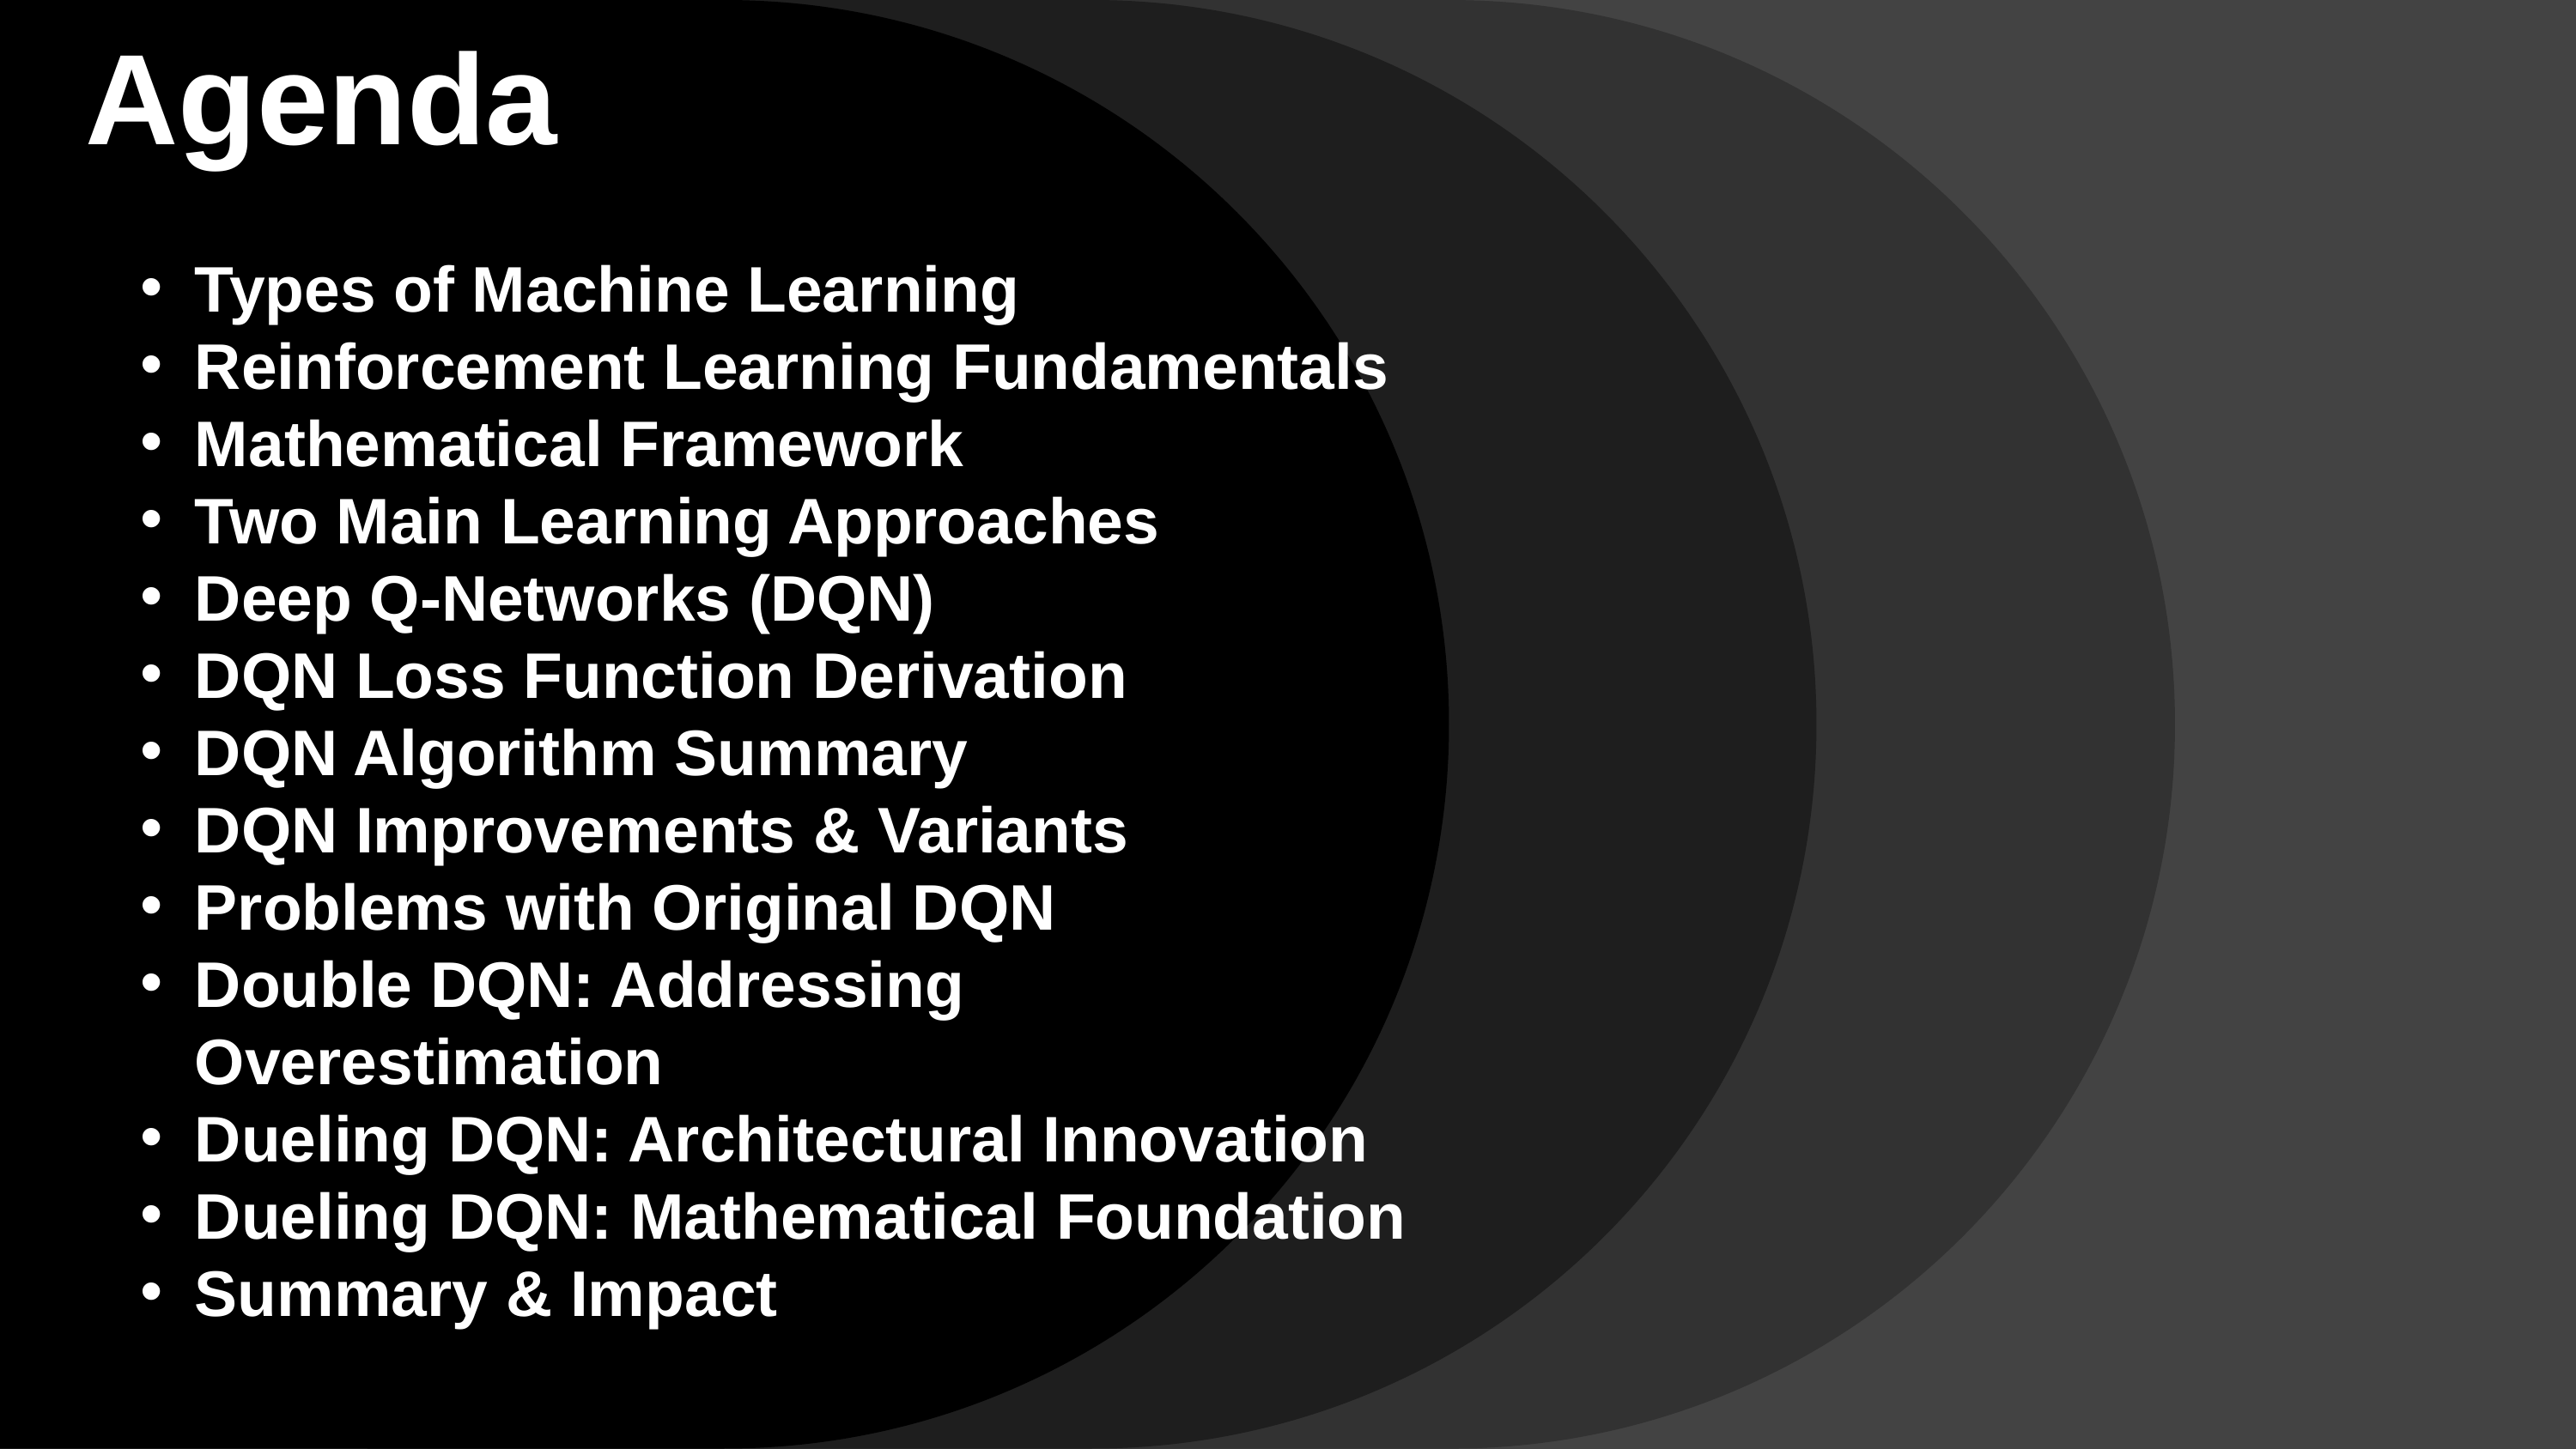

Agenda

Types of Machine Learning
Reinforcement Learning Fundamentals
Mathematical Framework
Two Main Learning Approaches
Deep Q-Networks (DQN)
DQN Loss Function Derivation
DQN Algorithm Summary
DQN Improvements & Variants
Problems with Original DQN
Double DQN: Addressing Overestimation
Dueling DQN: Architectural Innovation
Dueling DQN: Mathematical Foundation
Summary & Impact